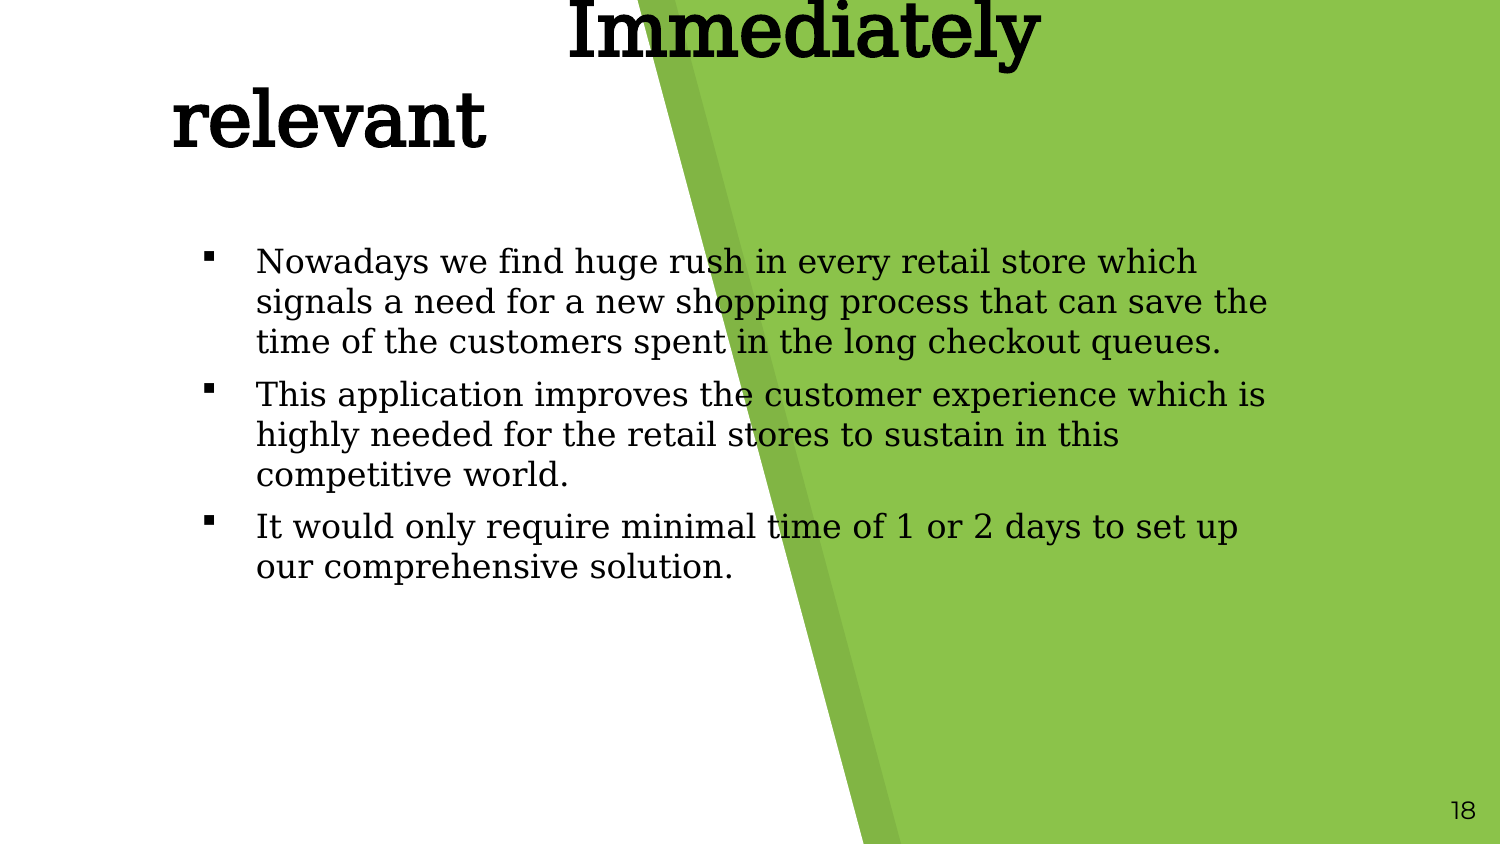

# ​ Immediately relevant​
​Nowadays we find huge rush in every retail store which signals a need for a new shopping process that can save the time of the customers spent in the long checkout queues.
​This application improves the customer experience which is highly needed for the retail stores to sustain in this competitive world.​
It would only require minimal time of 1 or 2 days to set up our comprehensive solution.

18